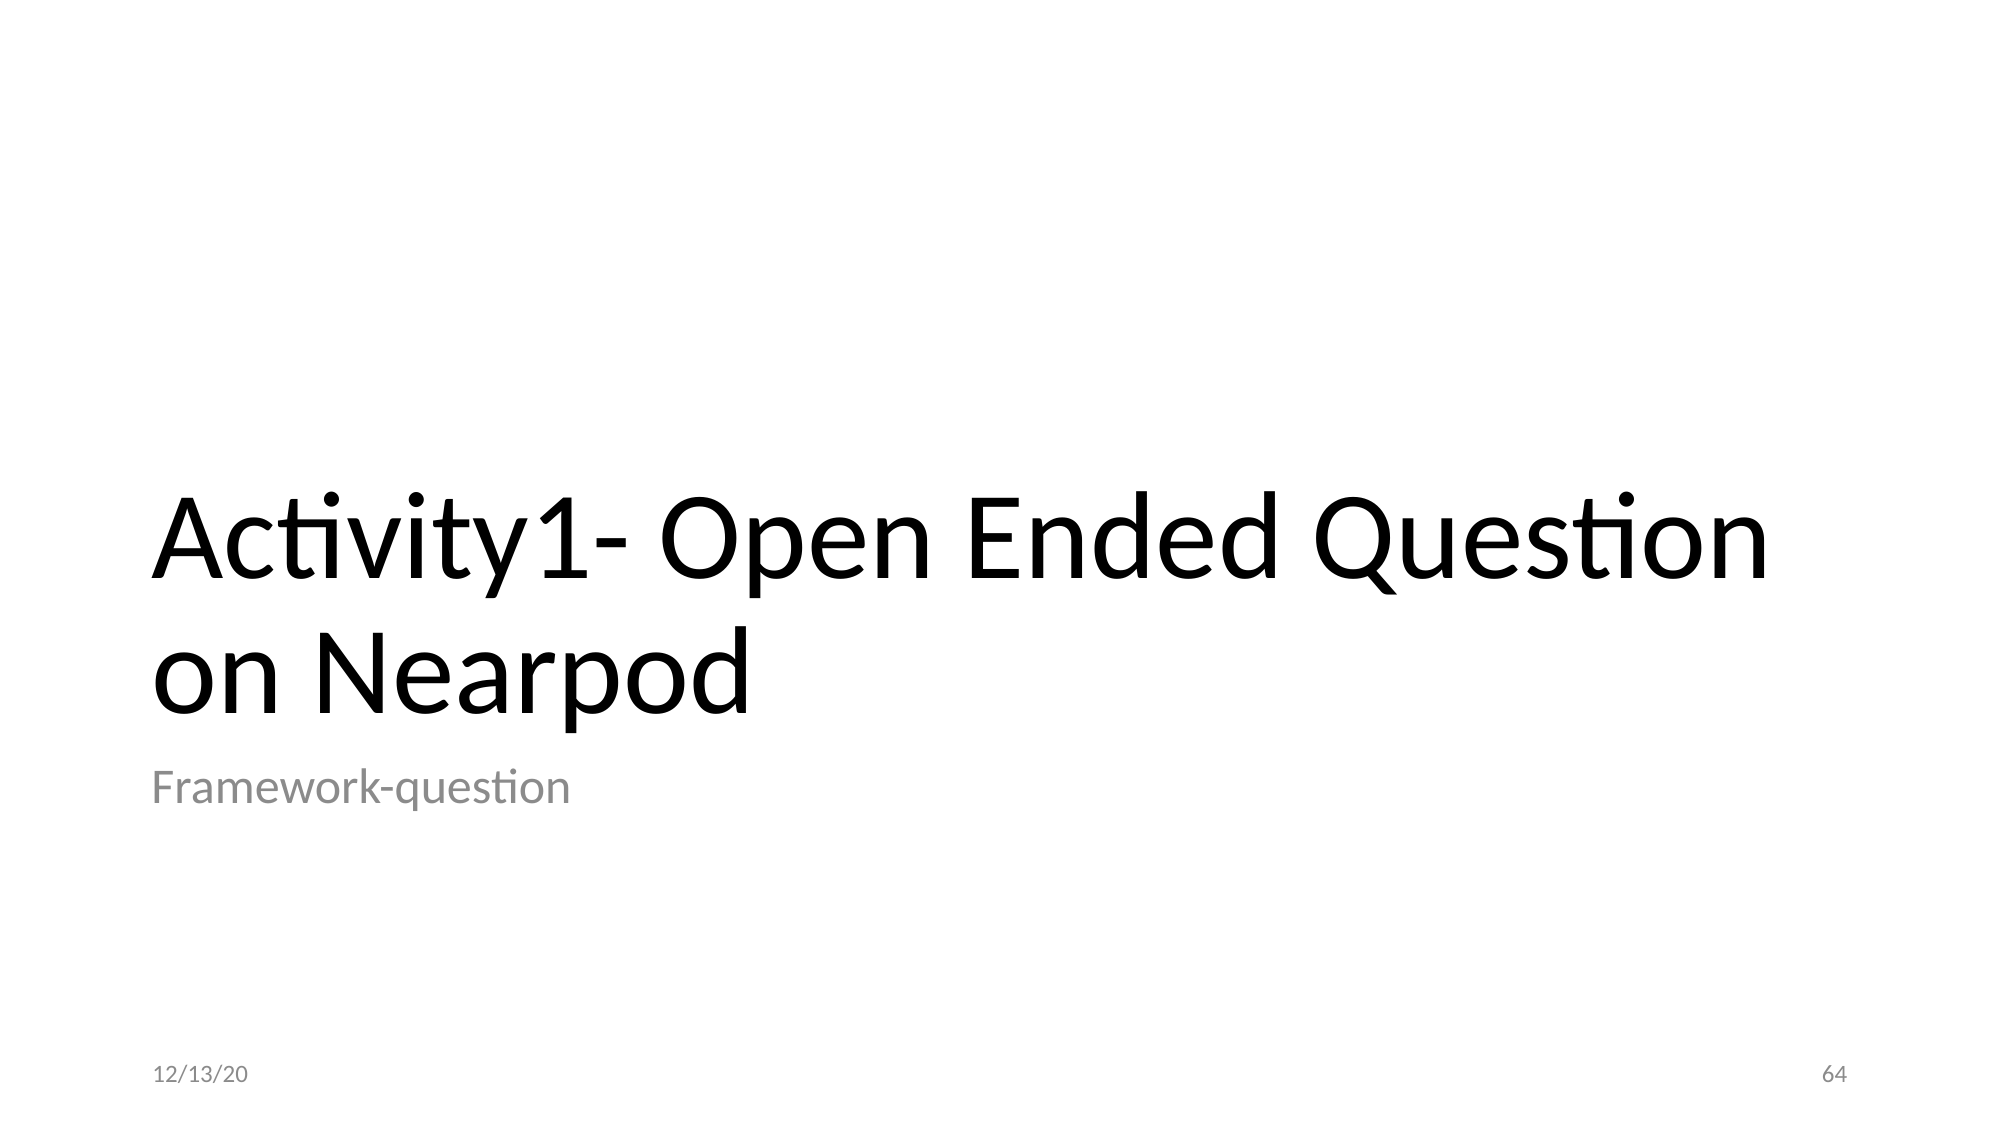

# Activity1- Open Ended Question on Nearpod
Framework-question
12/13/20
64